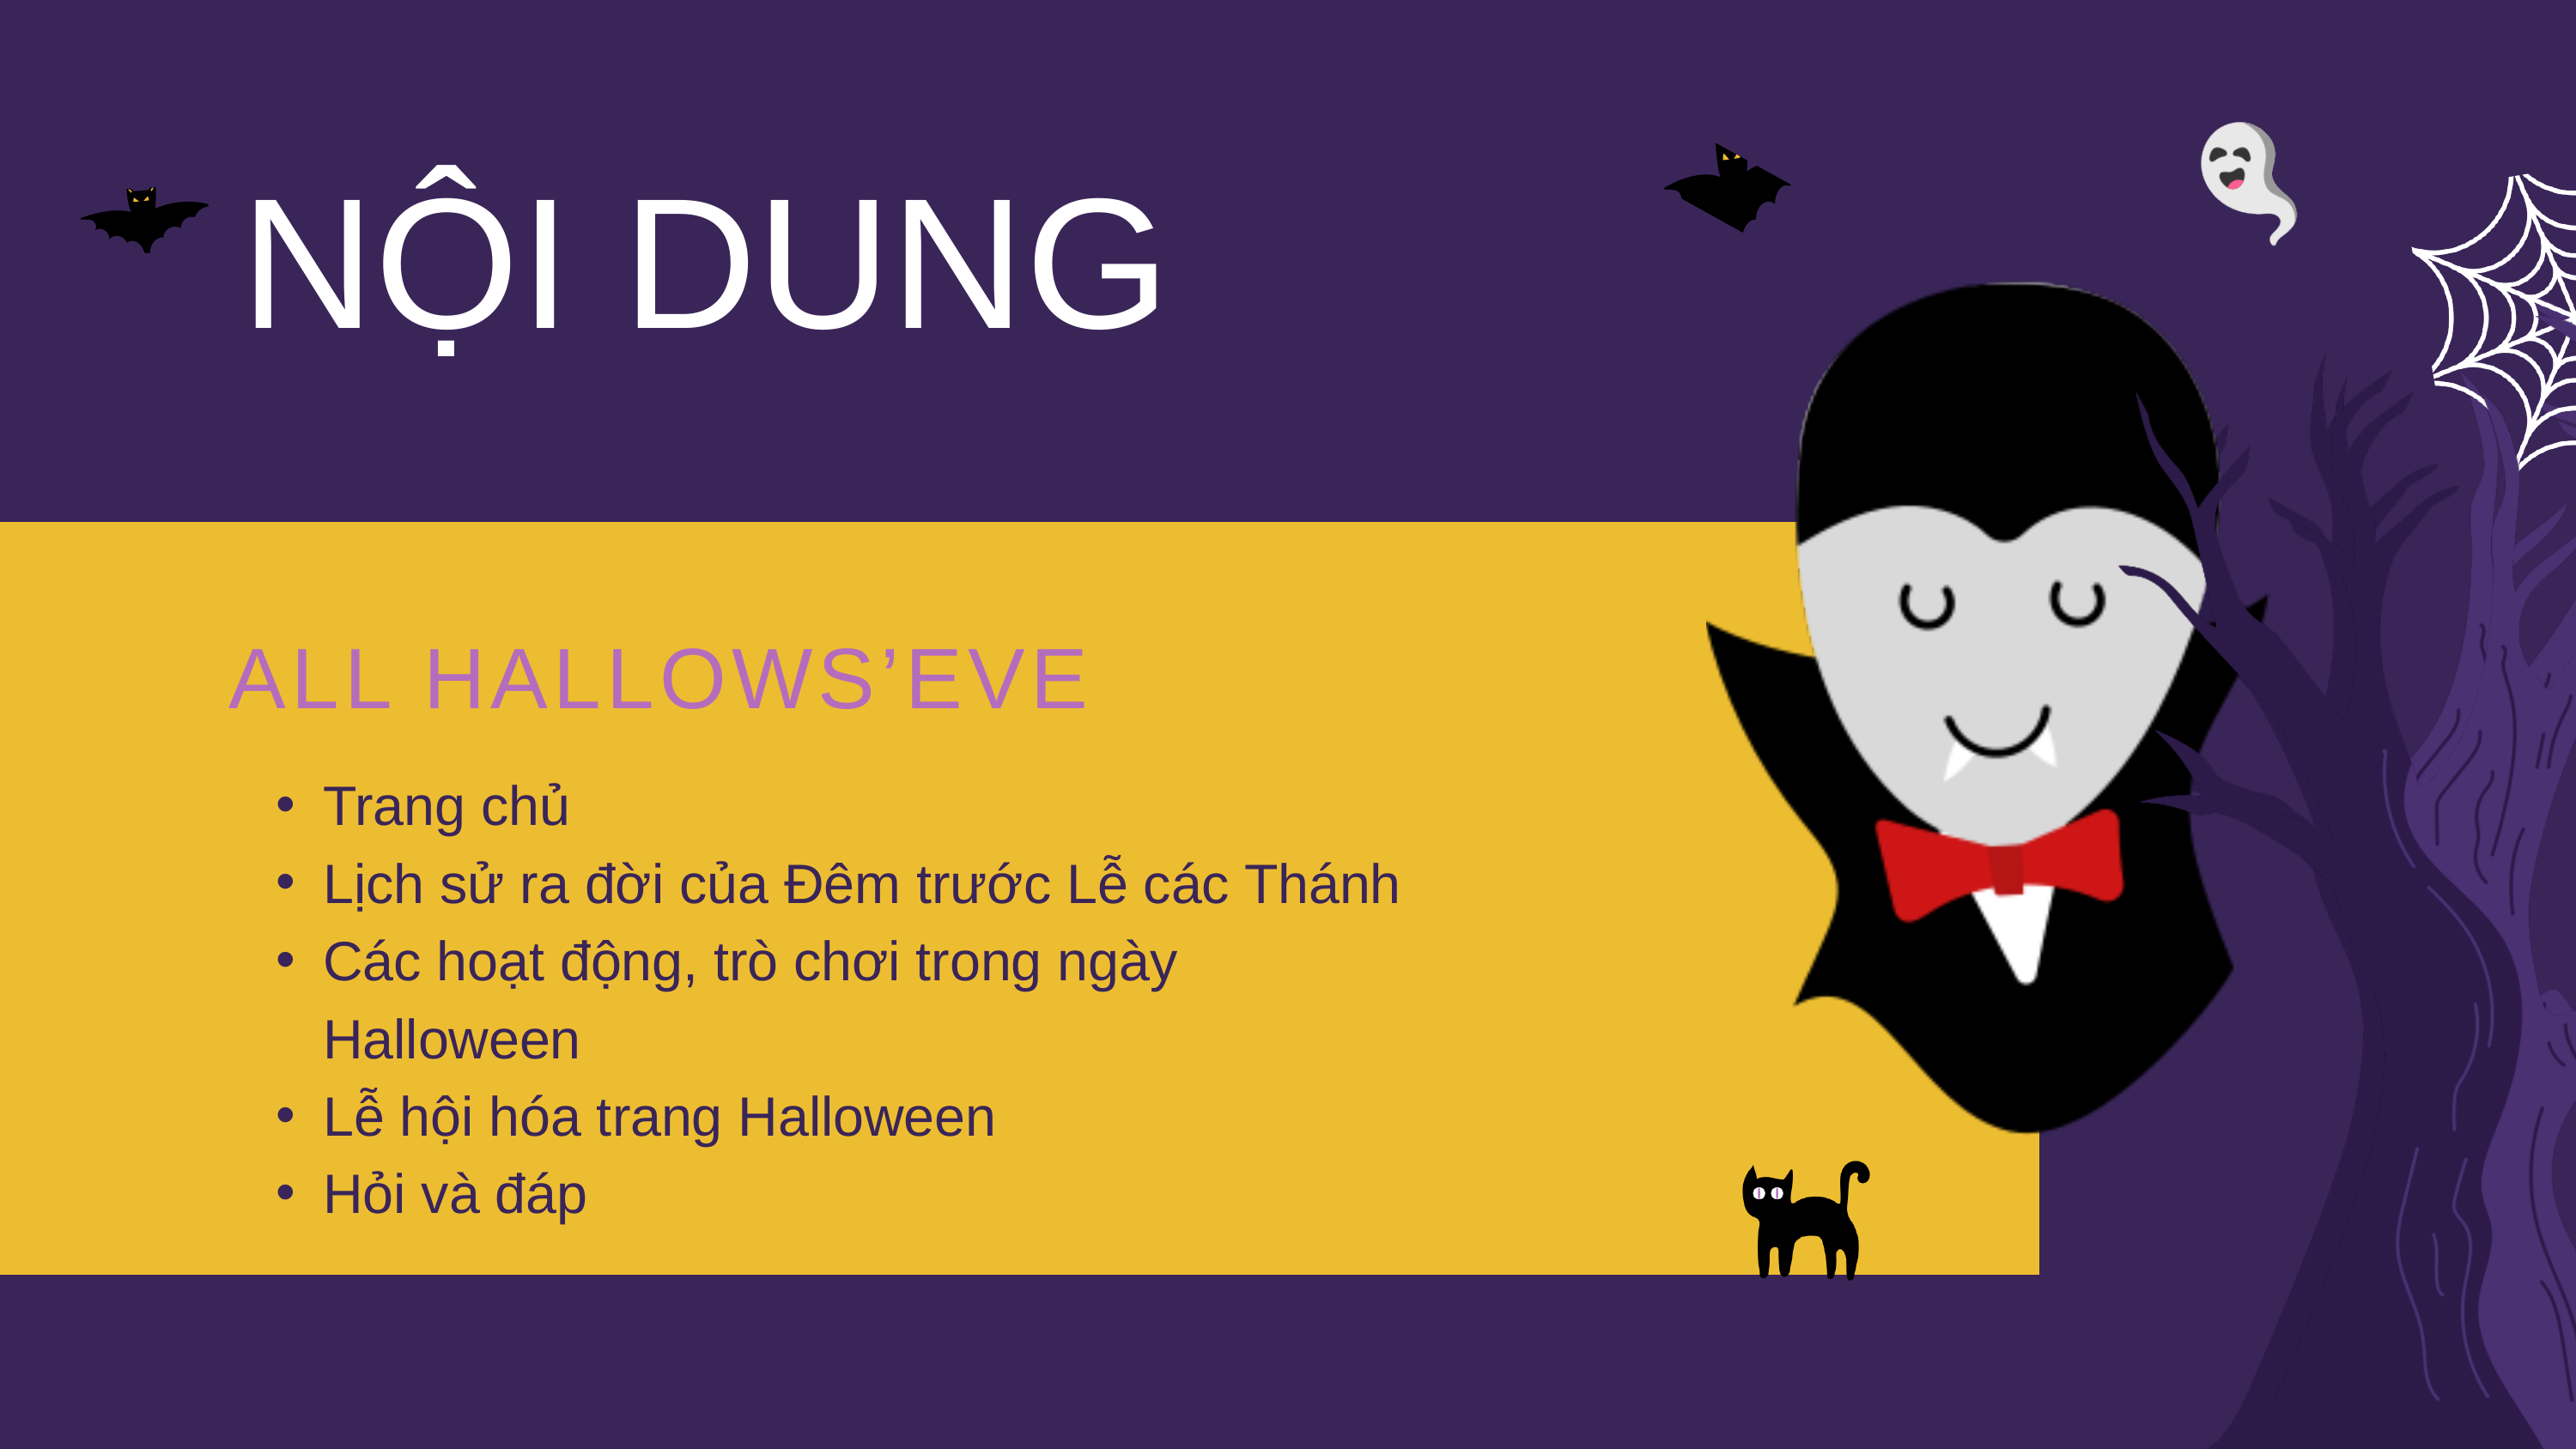

NỘI DUNG

ALL HALLOWS’EVE
Trang chủ
Lịch sử ra đời của Đêm trước Lễ các Thánh
Các hoạt động, trò chơi trong ngày Halloween
Lễ hội hóa trang Halloween
Hỏi và đáp